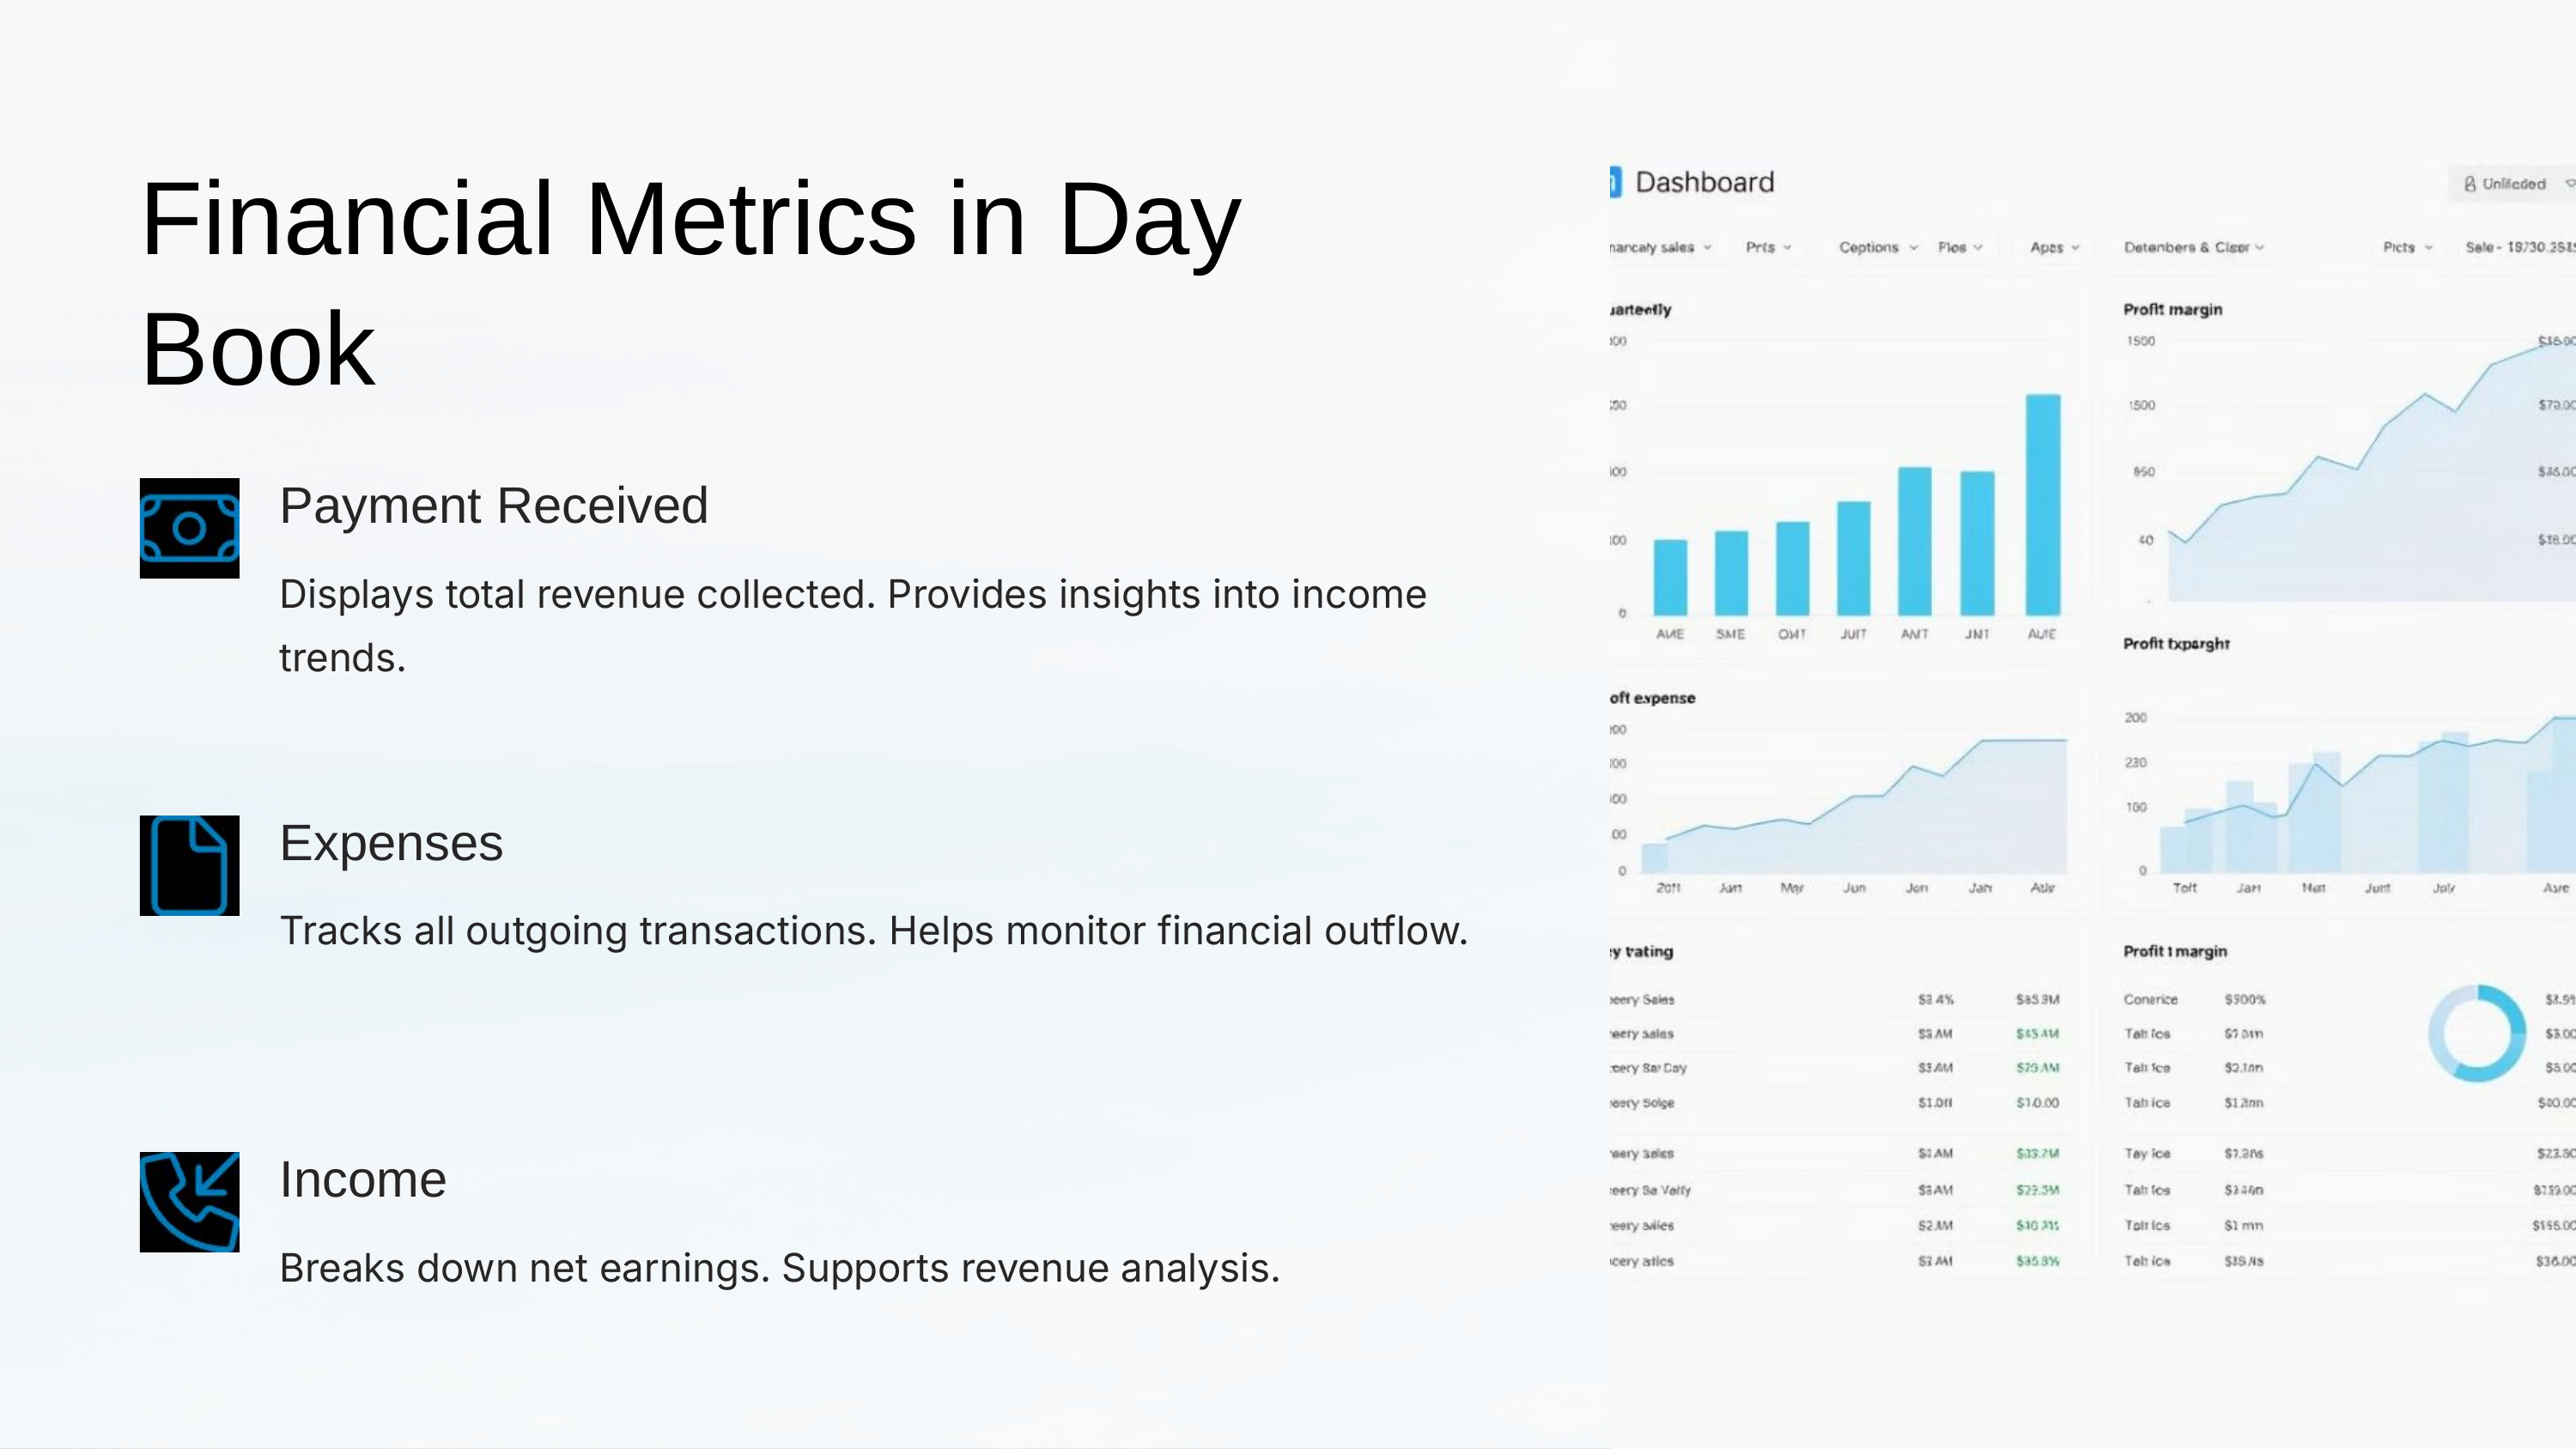

Financial Metrics in Day Book

Payment Received

Displays total revenue collected. Provides insights into income trends.

Expenses

Tracks all outgoing transactions. Helps monitor financial outflow.

Income

Breaks down net earnings. Supports revenue analysis.